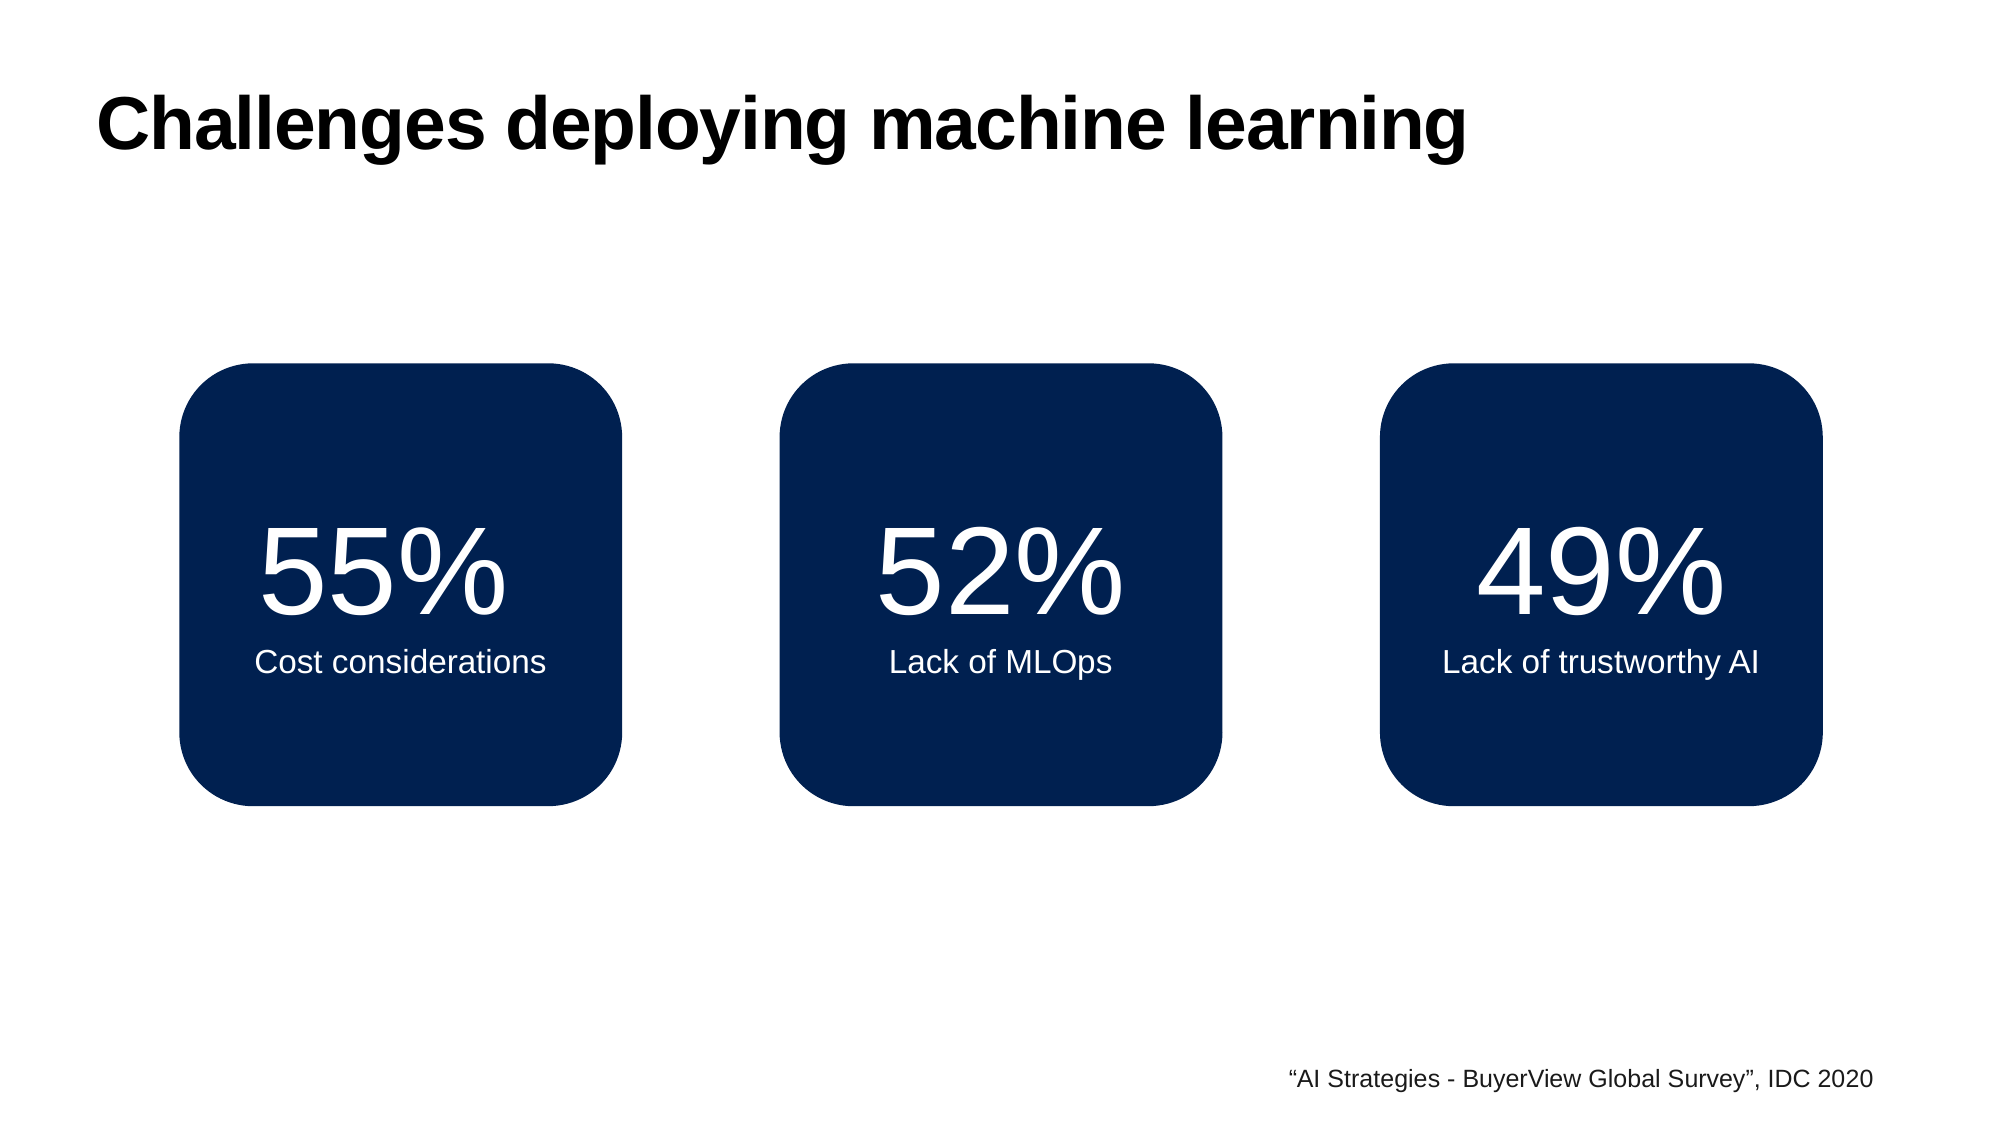

# Challenges deploying machine learning
55%
Cost considerations
52%
Lack of MLOps
49%
Lack of trustworthy AI
“AI Strategies - BuyerView Global Survey”, IDC 2020